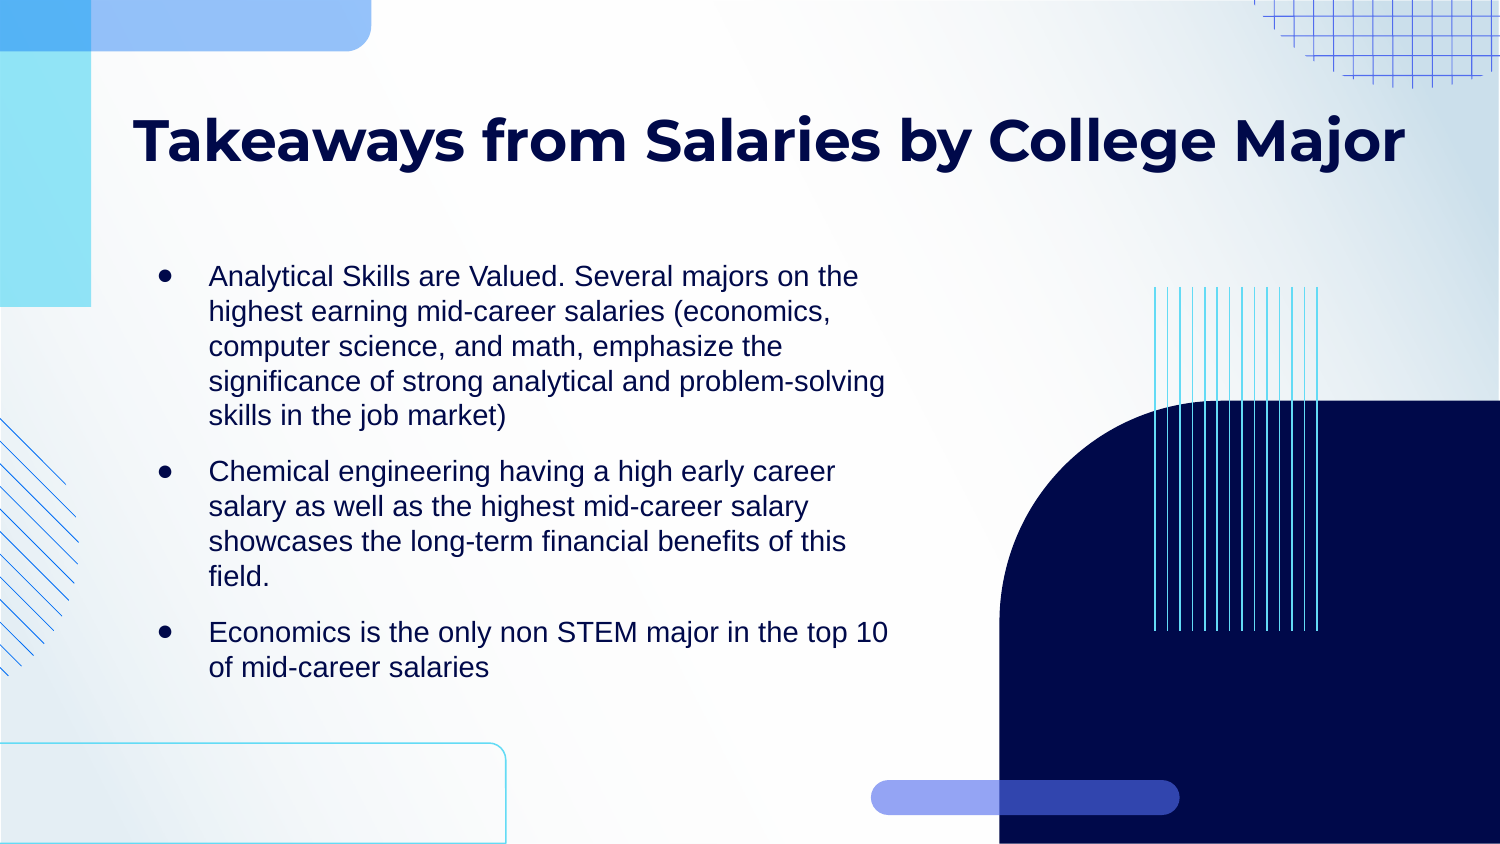

# Takeaways from Salaries by College Major
Analytical Skills are Valued. Several majors on the highest earning mid-career salaries (economics, computer science, and math, emphasize the significance of strong analytical and problem-solving skills in the job market)
Chemical engineering having a high early career salary as well as the highest mid-career salary showcases the long-term financial benefits of this field.
Economics is the only non STEM major in the top 10 of mid-career salaries